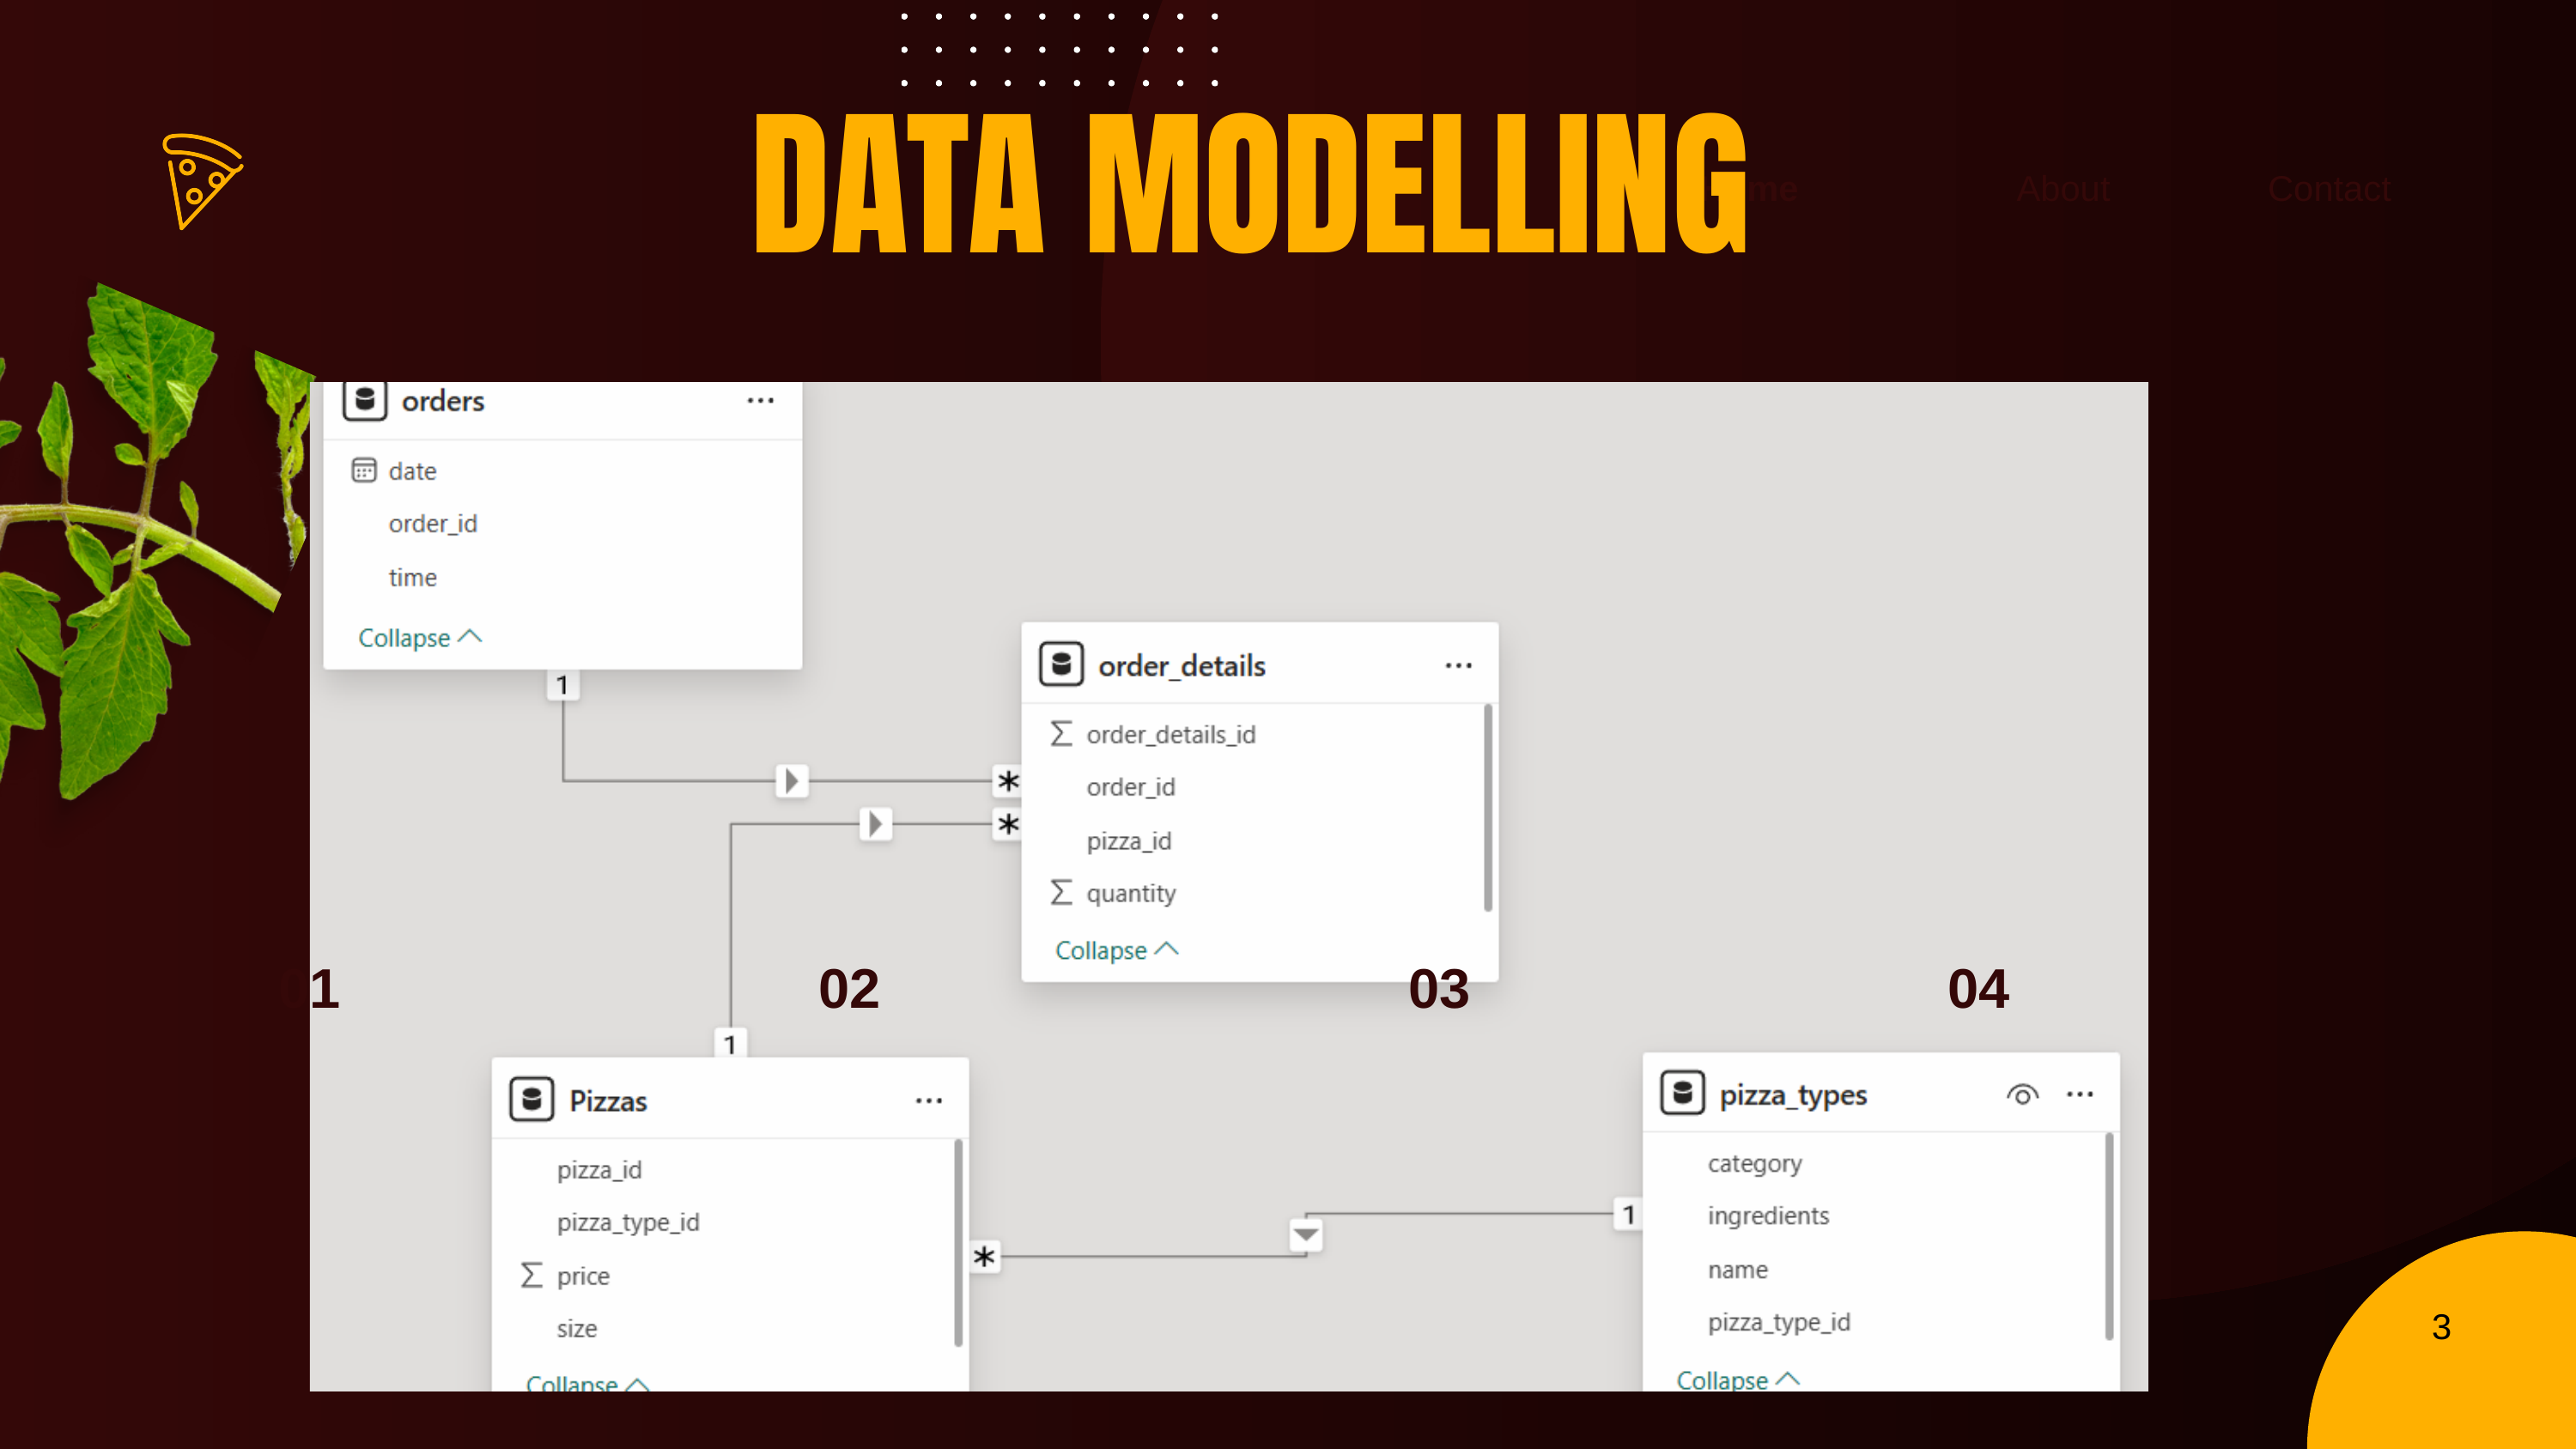

DATA MODELLING

Home
About
Contact

01
02
03
04

3